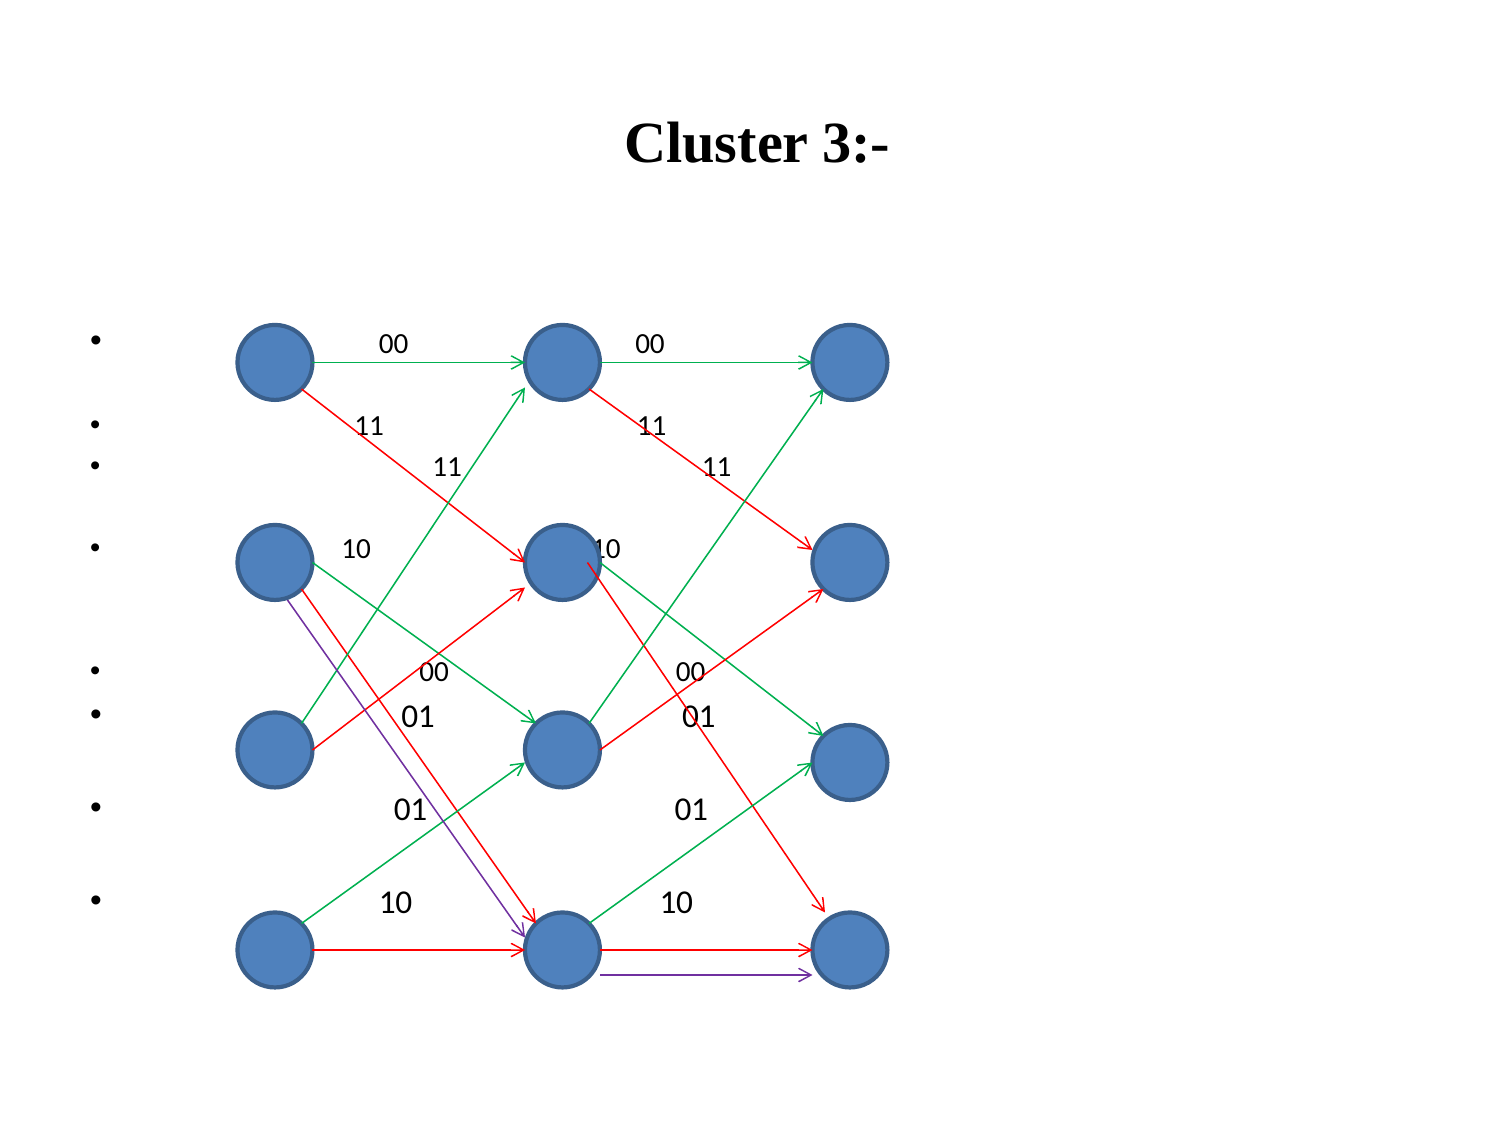

# Cluster 3:-
                               00                                   00

                                11                                       11
                                            11                                     11

                              10                                  10

                                          00                                   00
                                  01                                 01

                                 01                                 01

                               10                                 10